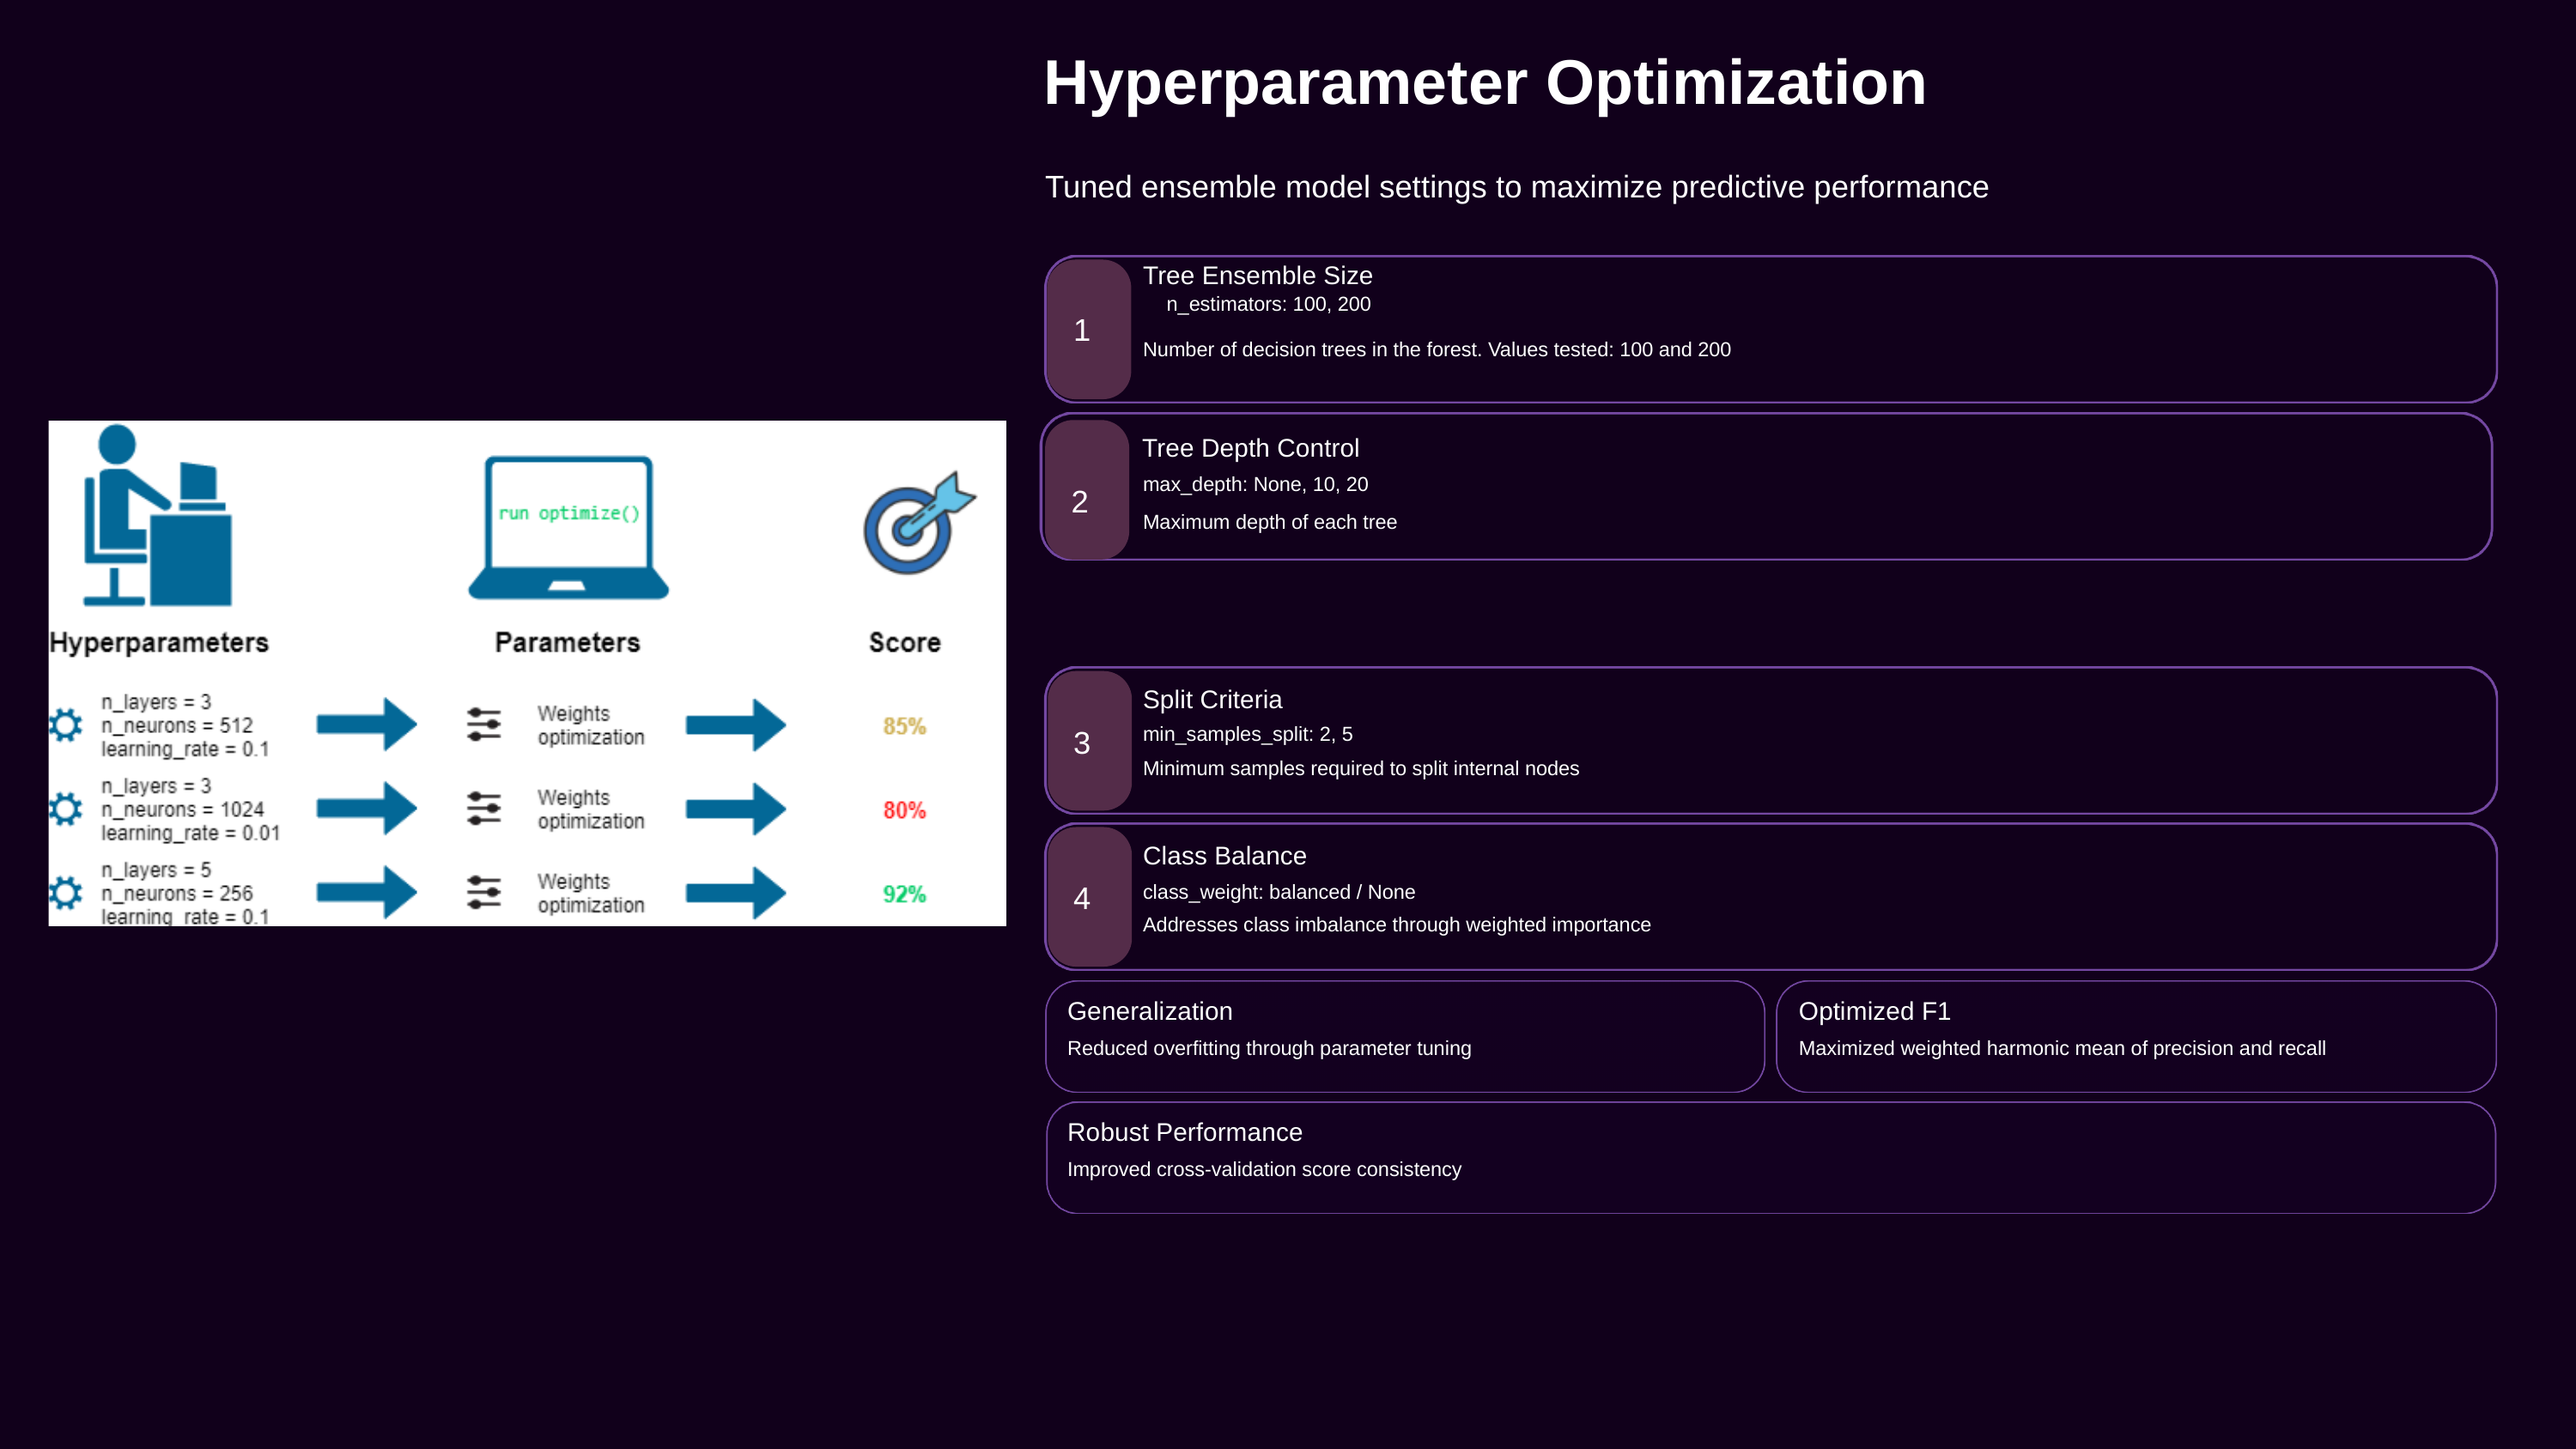

Hyperparameter Optimization
Tuned ensemble model settings to maximize predictive performance
Tree Ensemble Size

n_estimators: 100, 200
1
Number of decision trees in the forest. Values tested: 100 and 200

Tree Depth Control
max_depth: None, 10, 20
2
Maximum depth of each tree

Split Criteria
min_samples_split: 2, 5
3
Minimum samples required to split internal nodes

Class Balance
class_weight: balanced / None
4
Addresses class imbalance through weighted importance

Generalization
Optimized F1
Reduced overfitting through parameter tuning
Maximized weighted harmonic mean of precision and recall

Robust Performance
Improved cross-validation score consistency